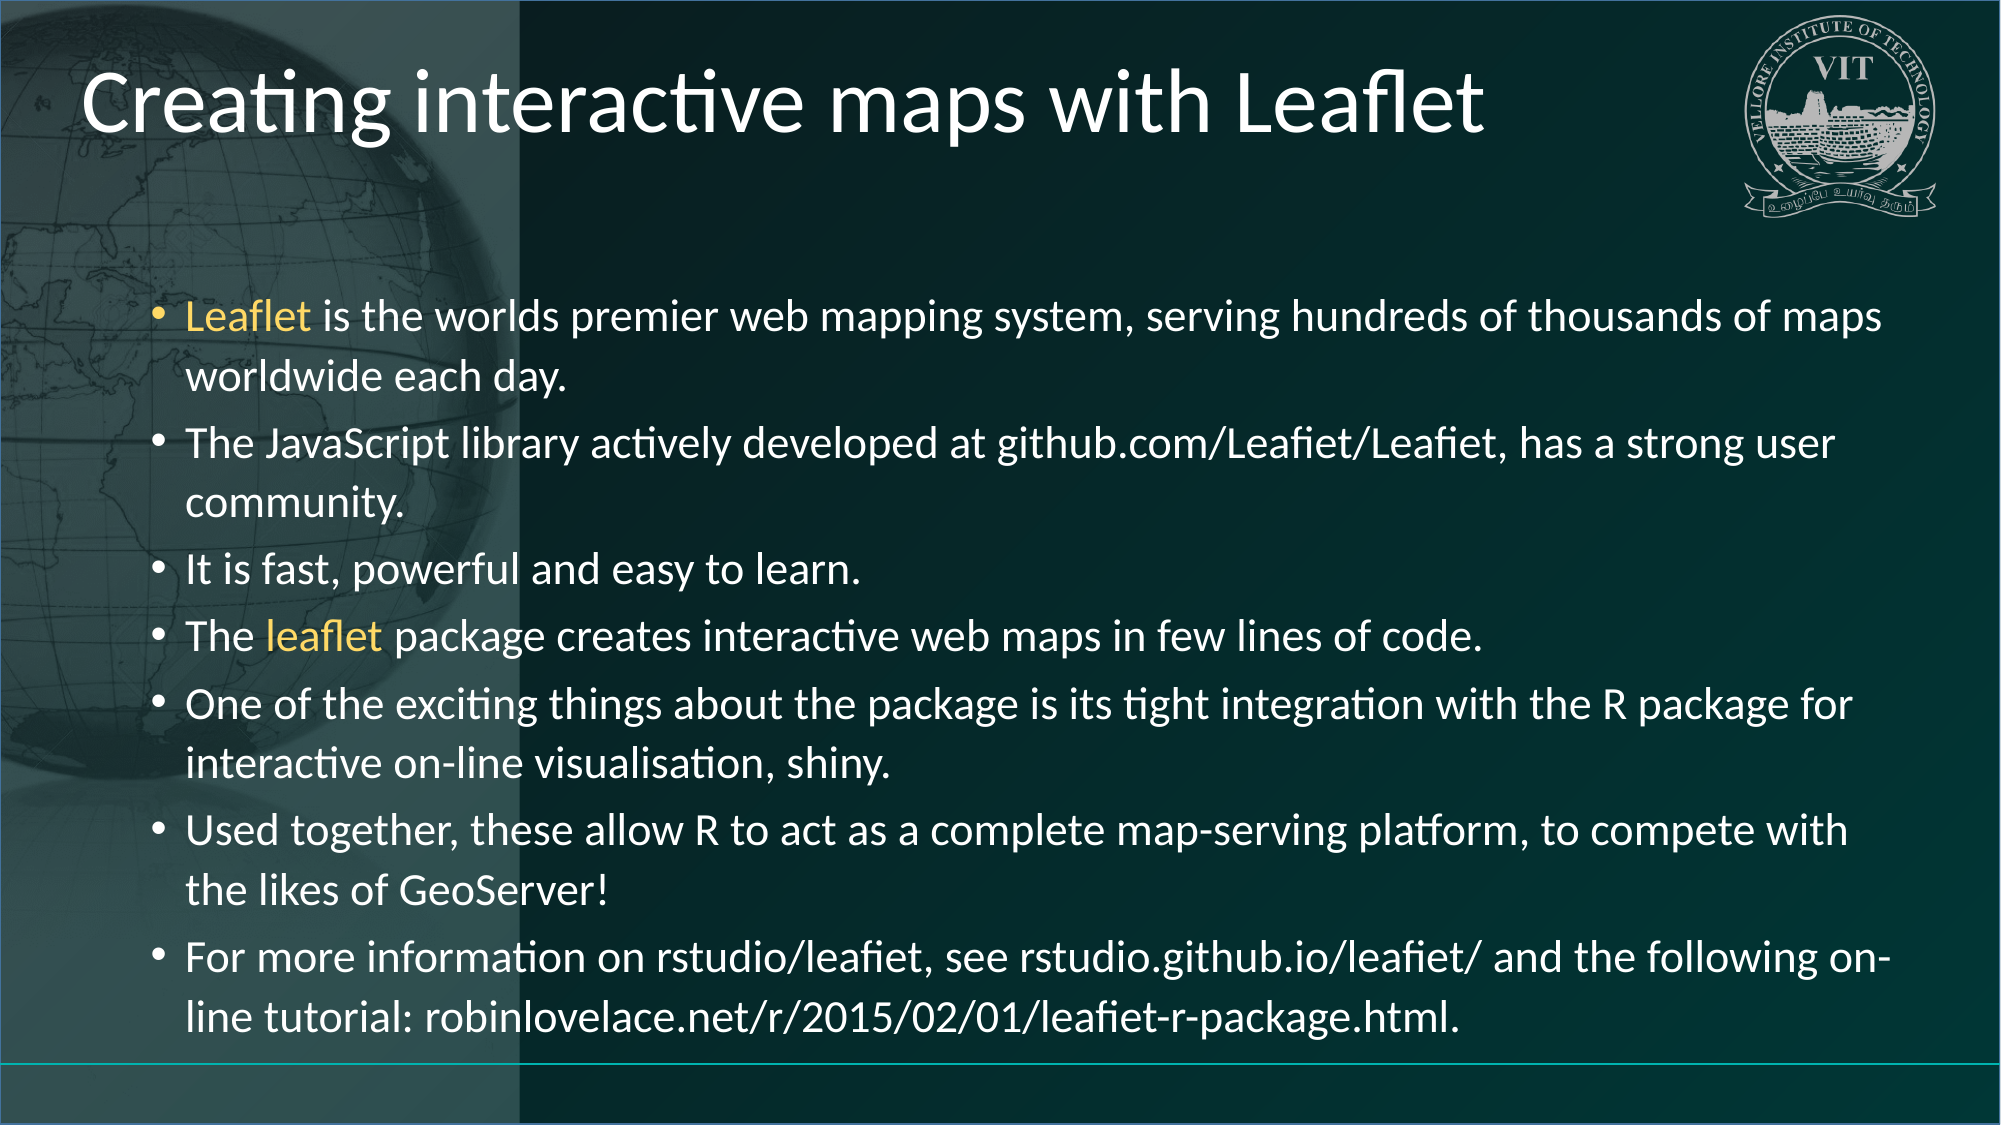

# Creating interactive maps with Leaflet
Leaflet is the worlds premier web mapping system, serving hundreds of thousands of maps worldwide each day.
The JavaScript library actively developed at github.com/Leafiet/Leafiet, has a strong user community.
It is fast, powerful and easy to learn.
The leaflet package creates interactive web maps in few lines of code.
One of the exciting things about the package is its tight integration with the R package for interactive on-line visualisation, shiny.
Used together, these allow R to act as a complete map-serving platform, to compete with the likes of GeoServer!
For more information on rstudio/leafiet, see rstudio.github.io/leafiet/ and the following on-line tutorial: robinlovelace.net/r/2015/02/01/leafiet-r-package.html.